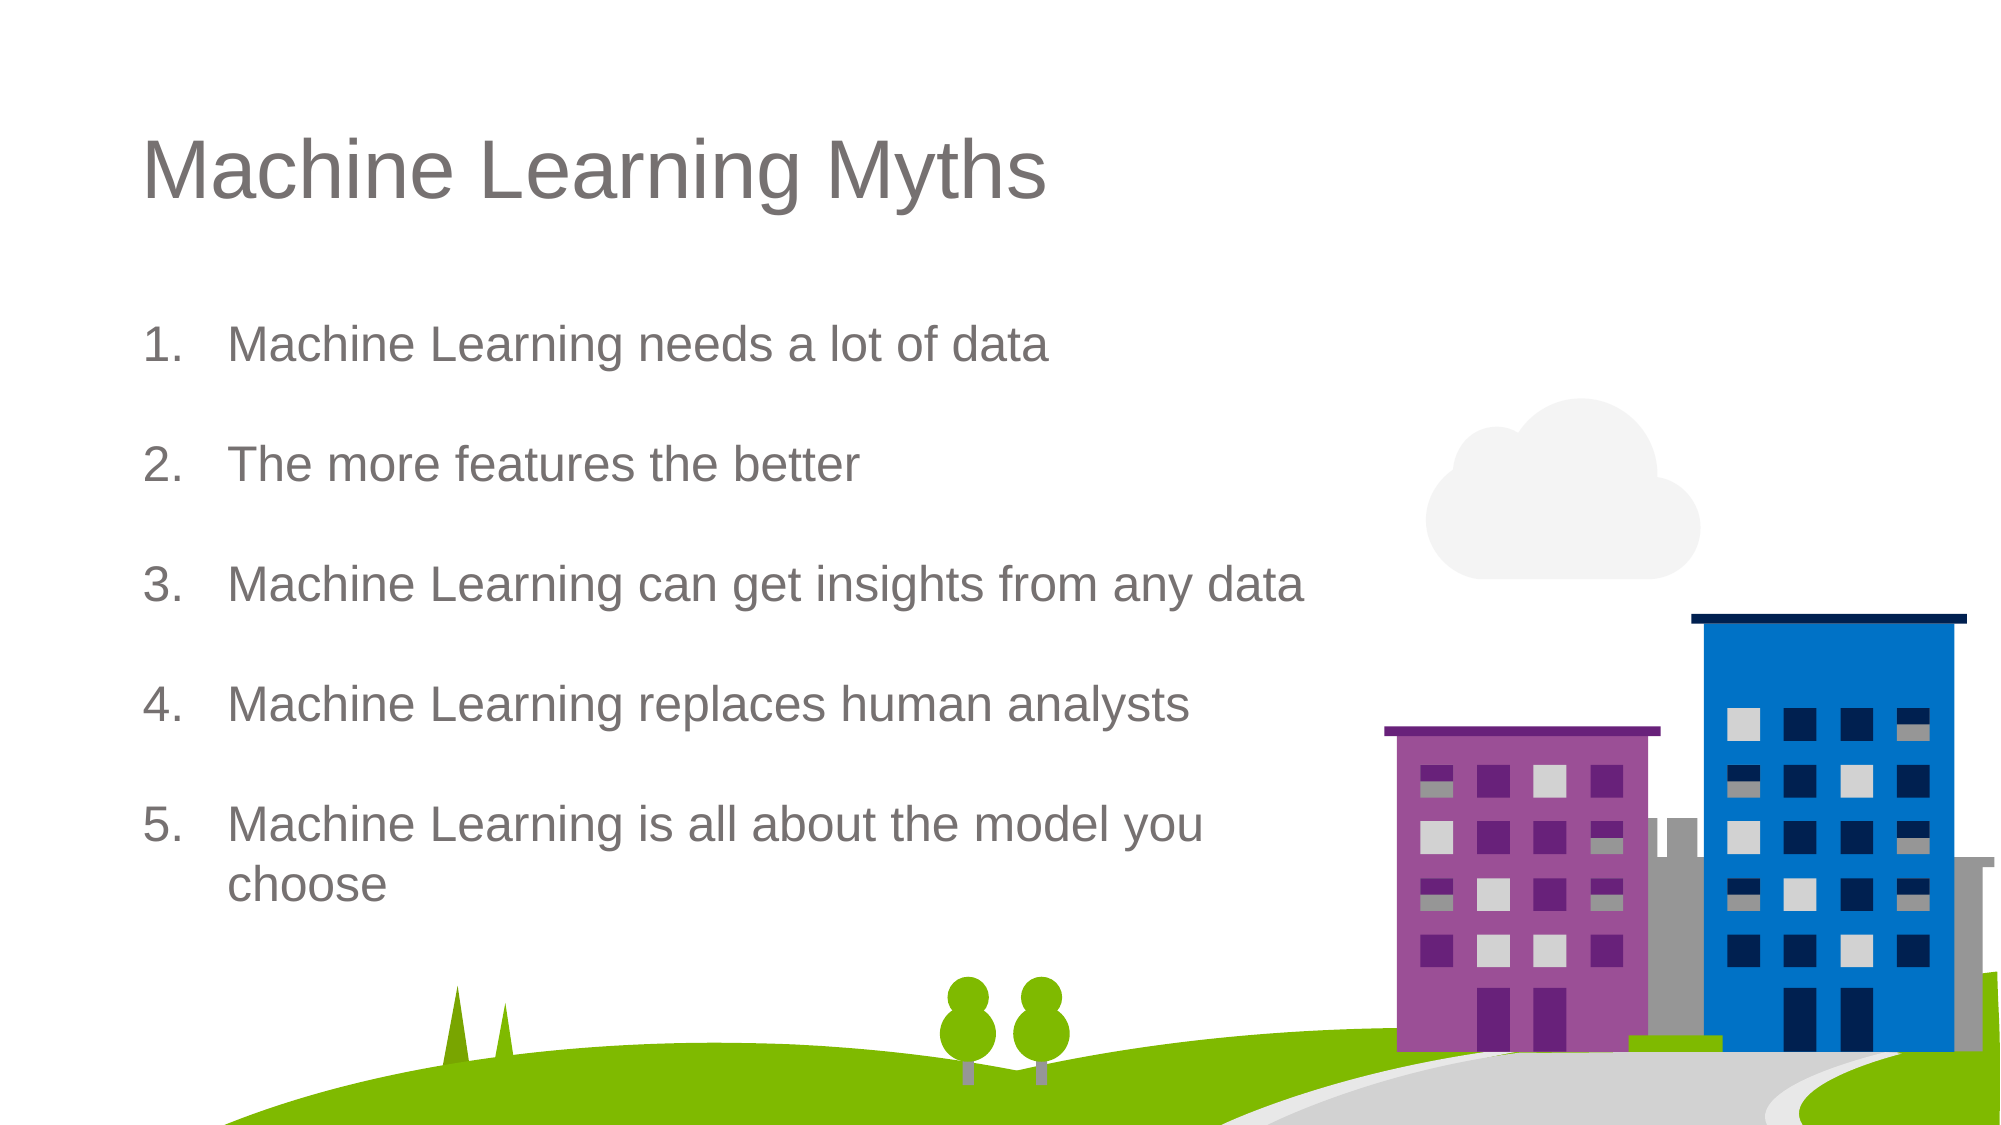

Machine Learning Myths
Machine Learning needs a lot of data

The more features the better

Machine Learning can get insights from any data

Machine Learning replaces human analysts

Machine Learning is all about the model you choose